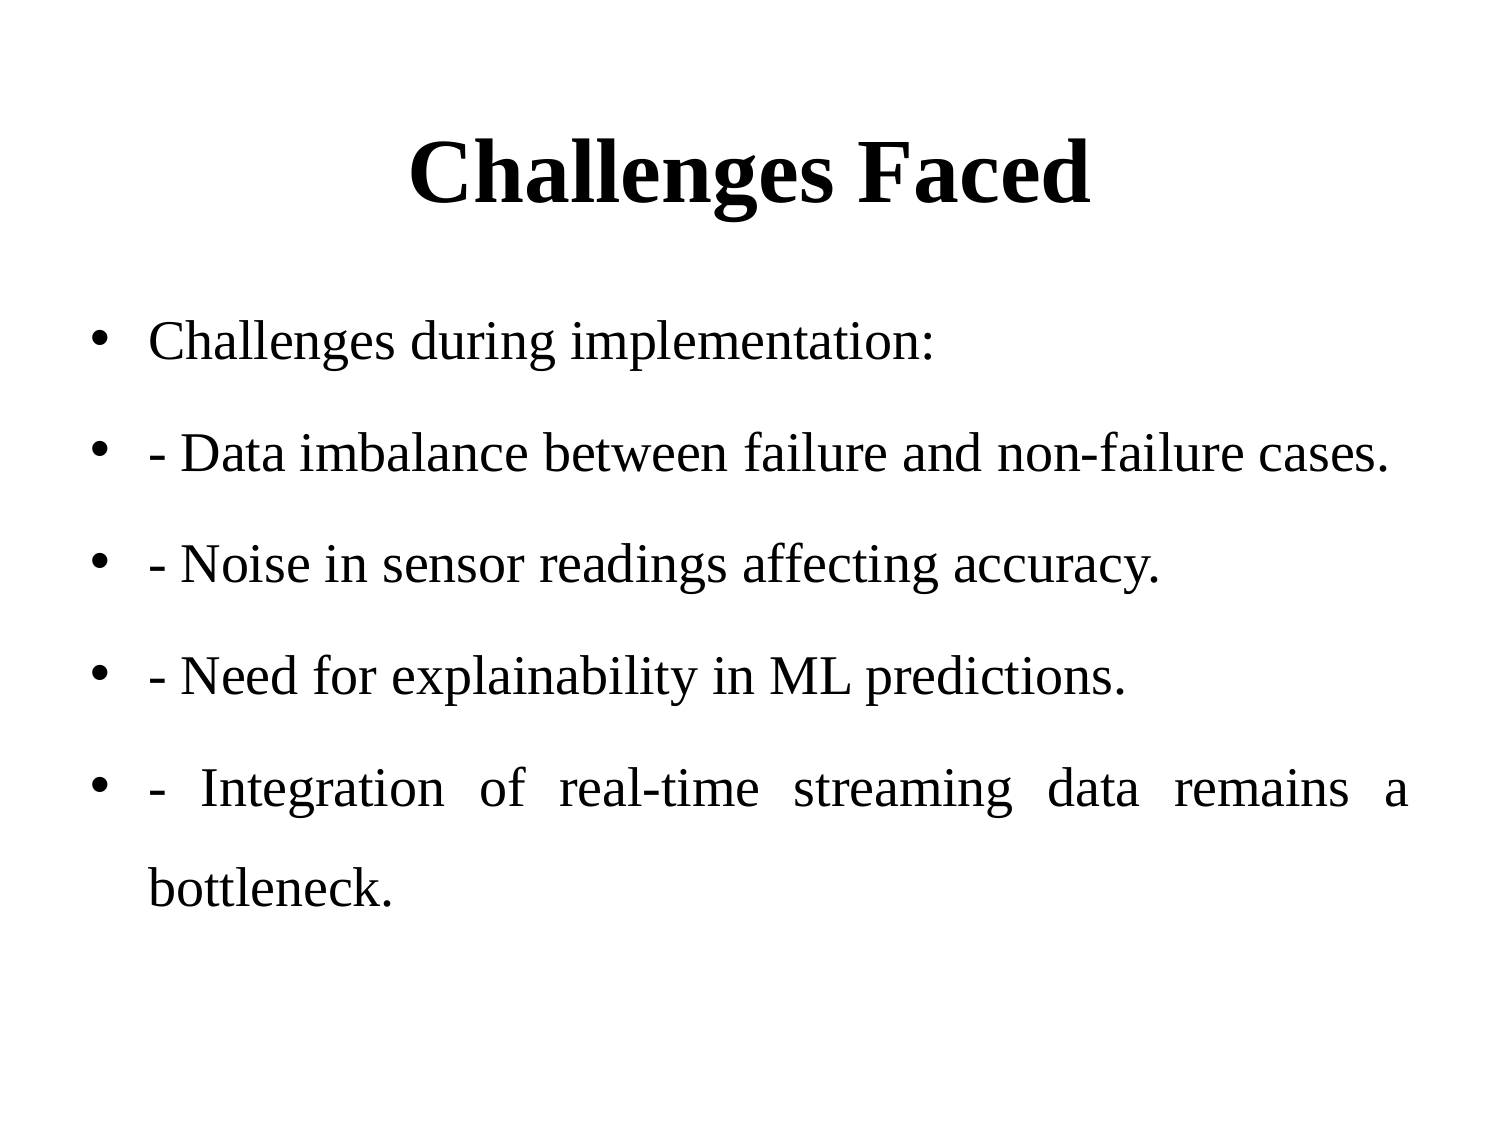

# Challenges Faced
Challenges during implementation:
- Data imbalance between failure and non-failure cases.
- Noise in sensor readings affecting accuracy.
- Need for explainability in ML predictions.
- Integration of real-time streaming data remains a bottleneck.